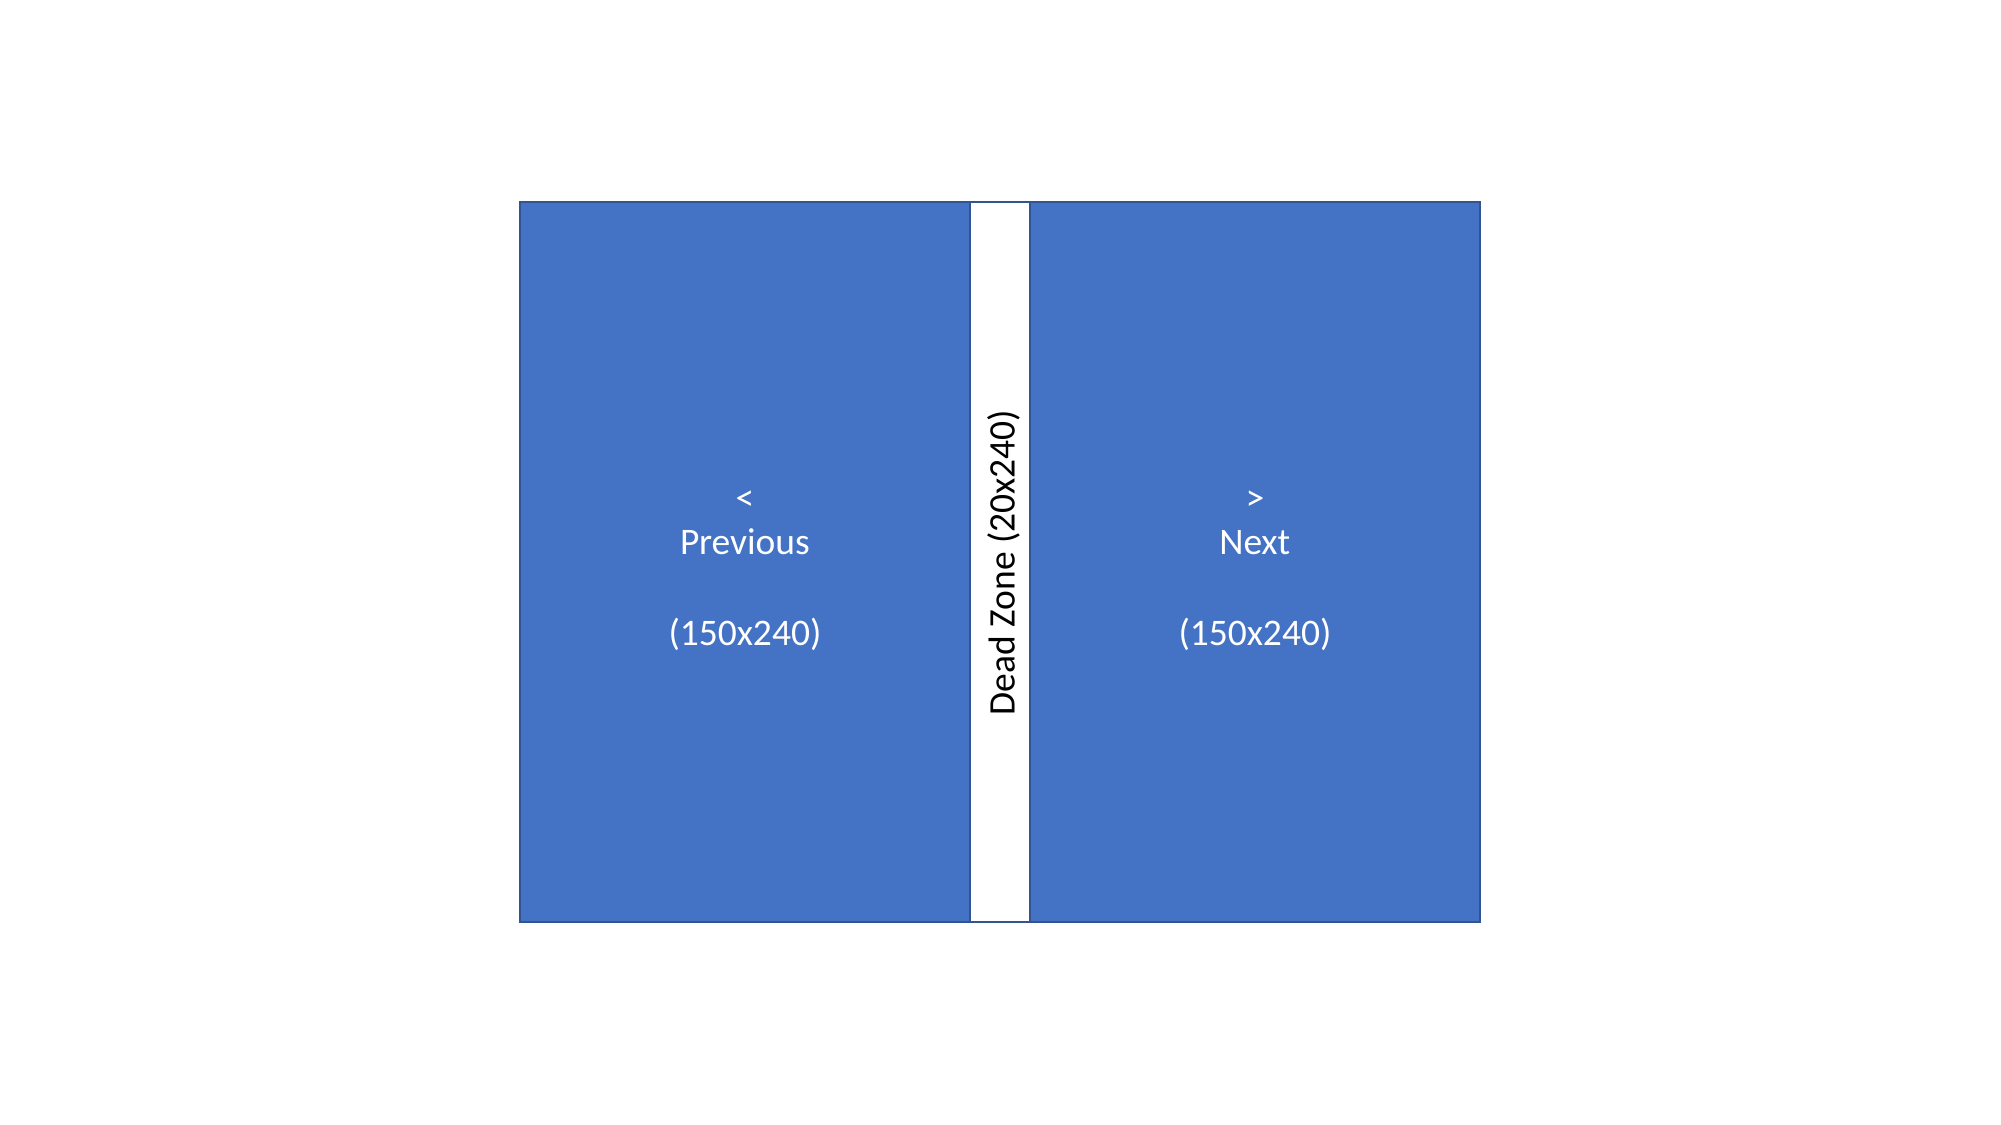

<
Previous

(150x240)
>
Next

(150x240)
Dead Zone (20x240)